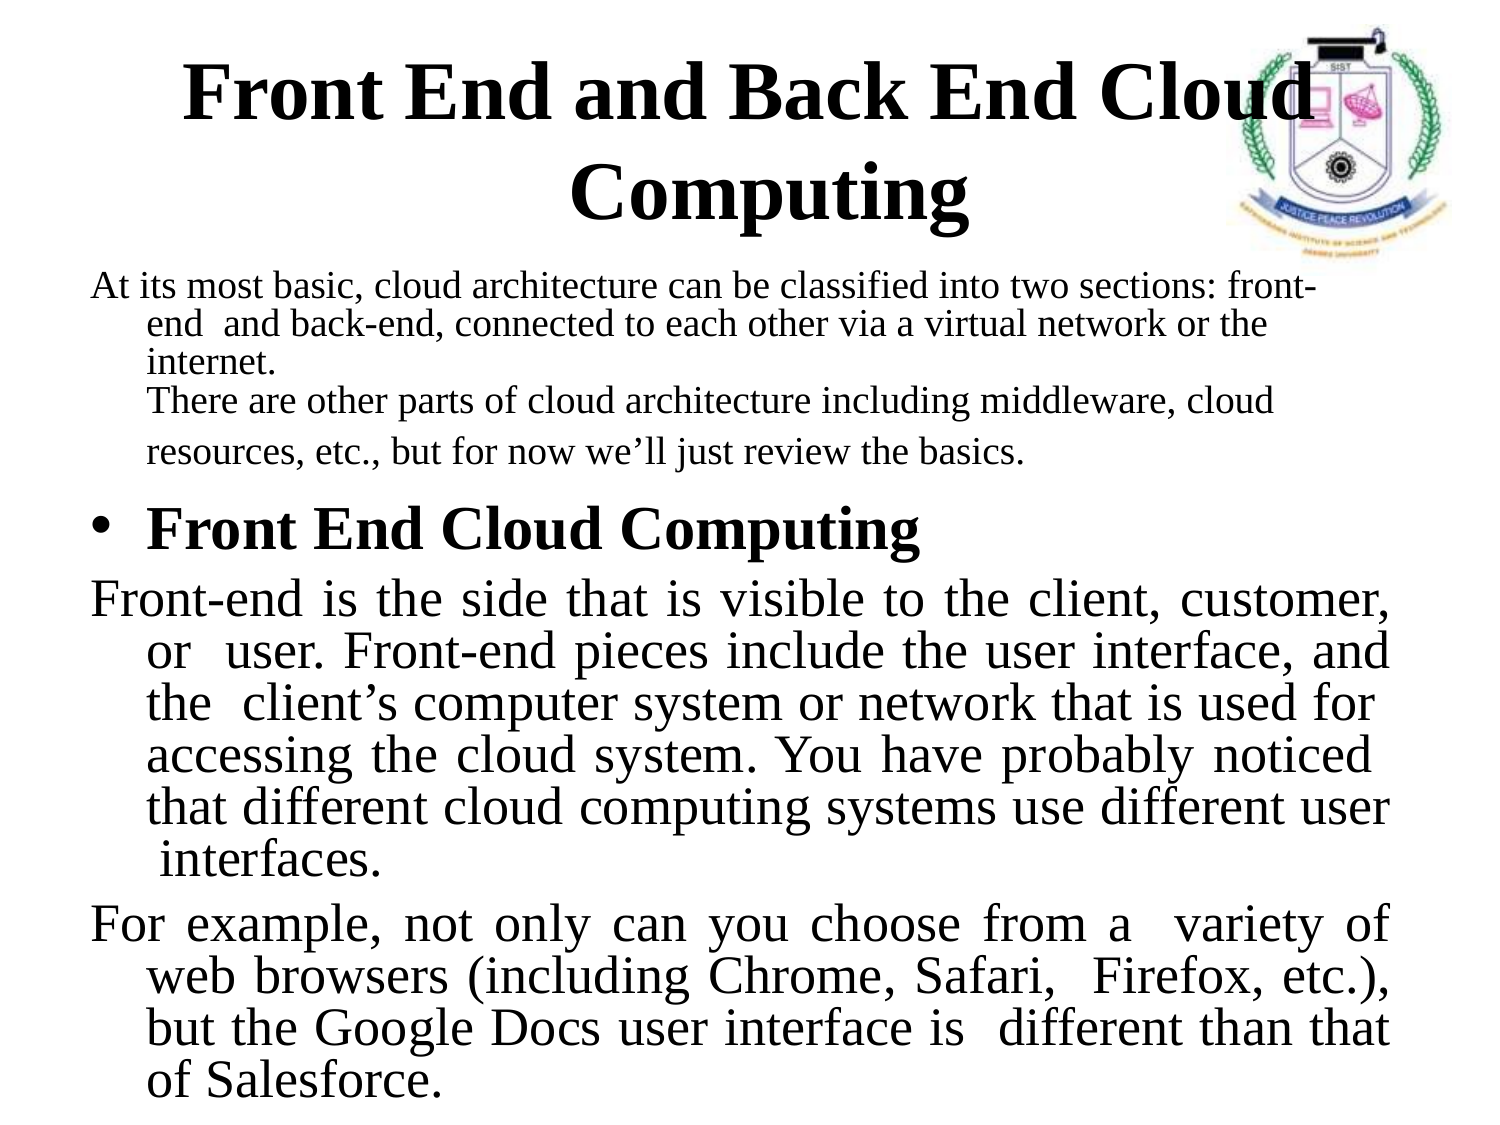

# Front End and Back End Cloud  Computing
At its most basic, cloud architecture can be classified into two sections: front-end  and back-end, connected to each other via a virtual network or the internet.
There are other parts of cloud architecture including middleware, cloud
resources, etc., but for now we’ll just review the basics.
Front End Cloud Computing
Front-end is the side that is visible to the client, customer, or  user. Front-end pieces include the user interface, and the  client’s computer system or network that is used for  accessing the cloud system. You have probably noticed  that different cloud computing systems use different user  interfaces.
For example, not only can you choose from a  variety of web browsers (including Chrome, Safari,  Firefox, etc.), but the Google Docs user interface is  different than that of Salesforce.